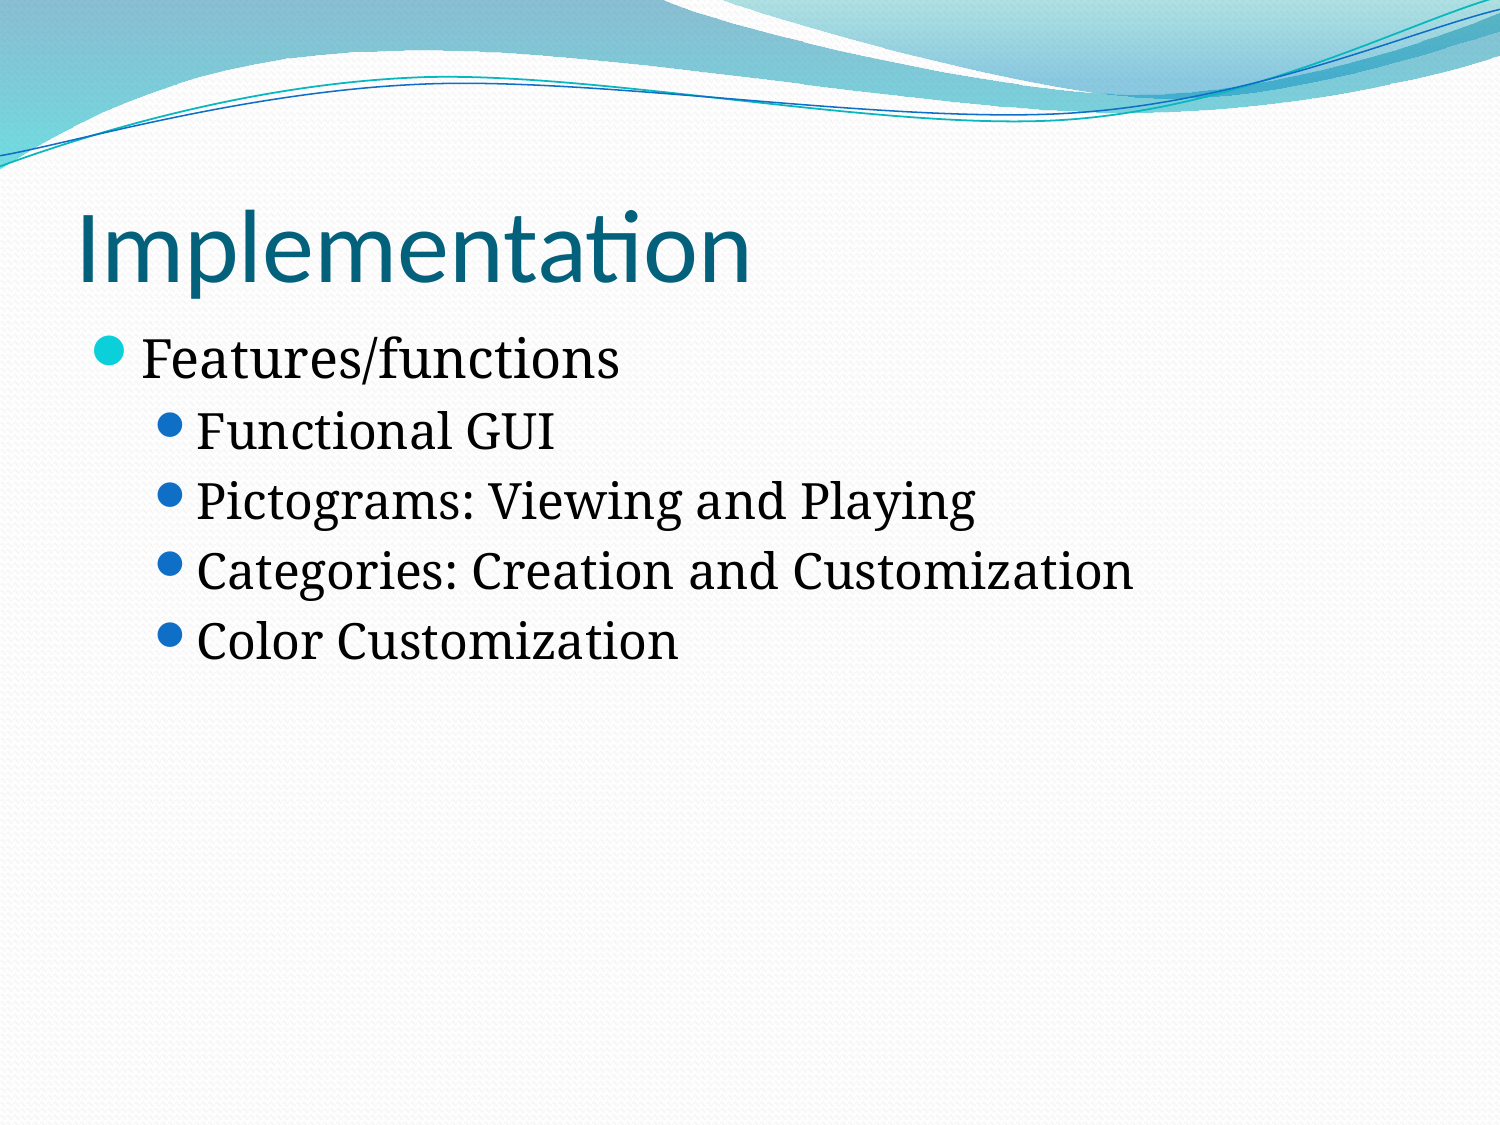

# Implementation
Features/functions
Functional GUI
Pictograms: Viewing and Playing
Categories: Creation and Customization
Color Customization